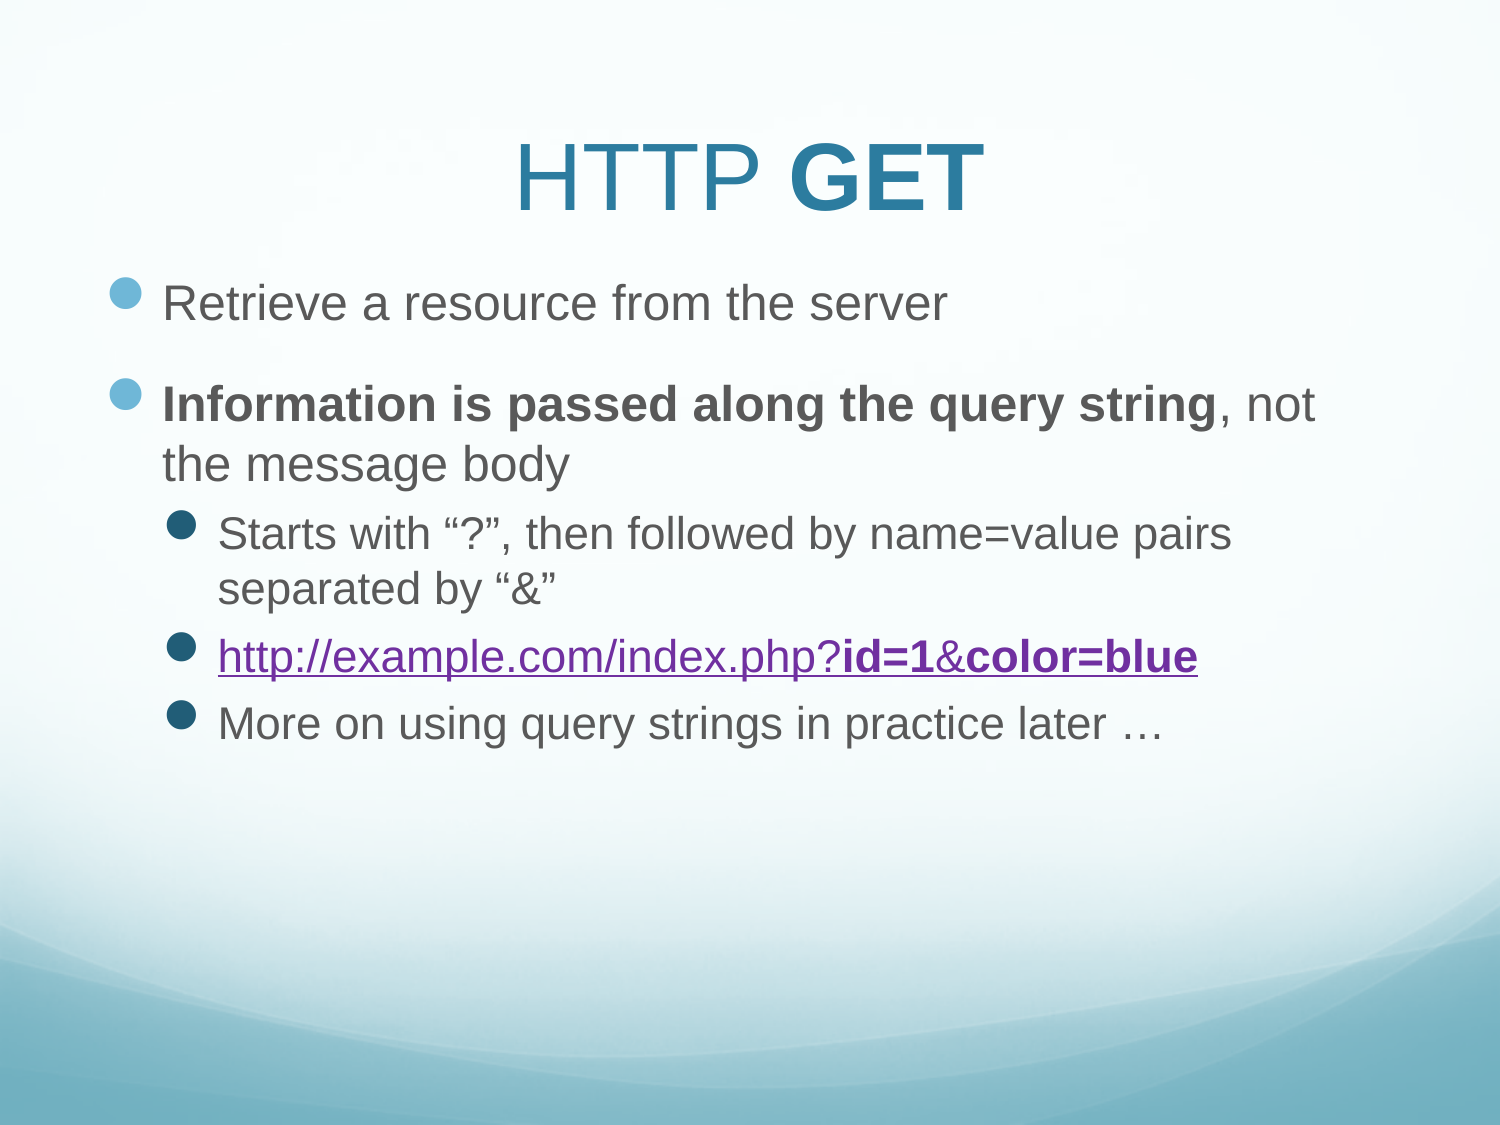

# HTTP GET
Retrieve a resource from the server
Information is passed along the query string, not the message body
Starts with “?”, then followed by name=value pairs separated by “&”
http://example.com/index.php?id=1&color=blue
More on using query strings in practice later …